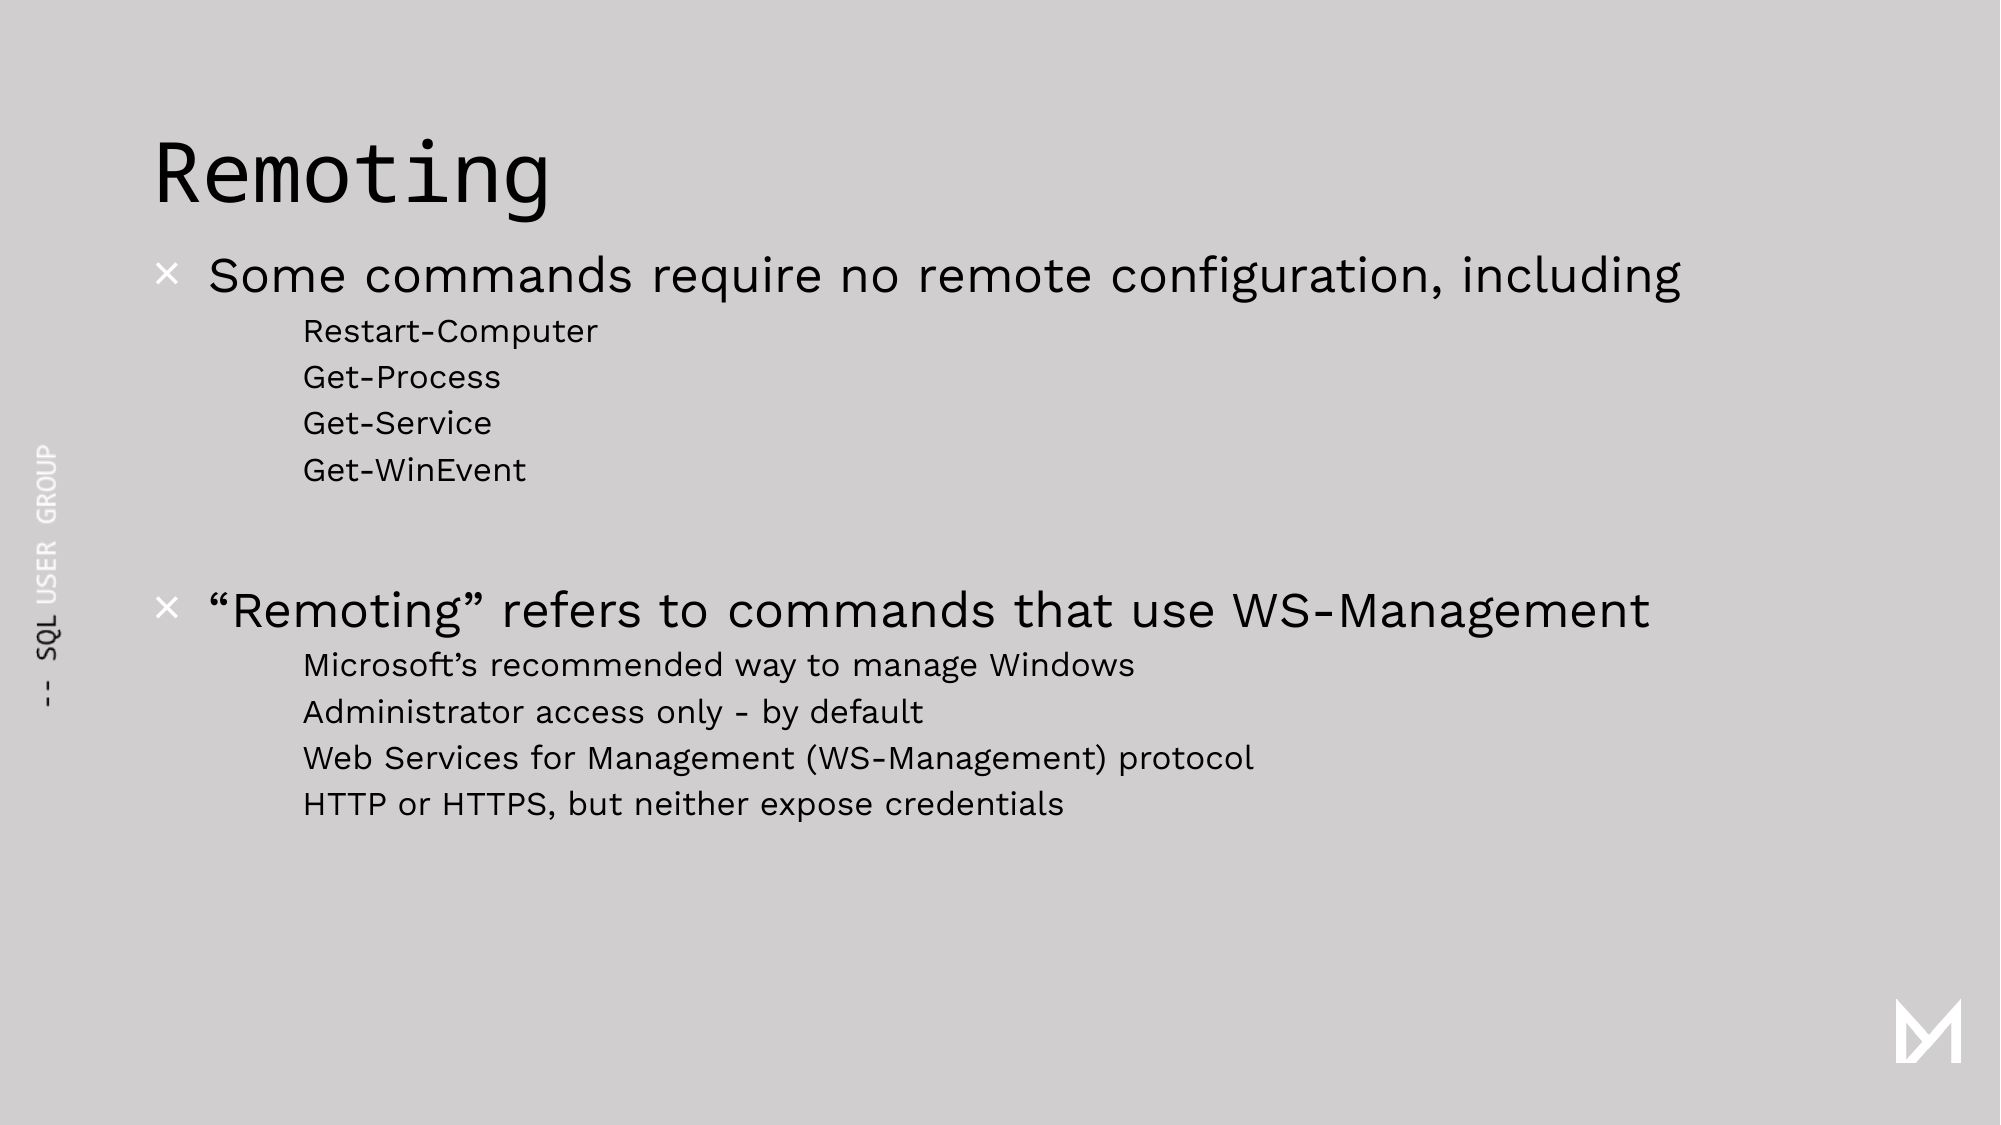

# Remoting
Some commands require no remote configuration, including
	Restart-Computer
	Get-Process
	Get-Service
	Get-WinEvent

“Remoting” refers to commands that use WS-Management
	Microsoft’s recommended way to manage Windows
	Administrator access only - by default
	Web Services for Management (WS-Management) protocol
	HTTP or HTTPS, but neither expose credentials